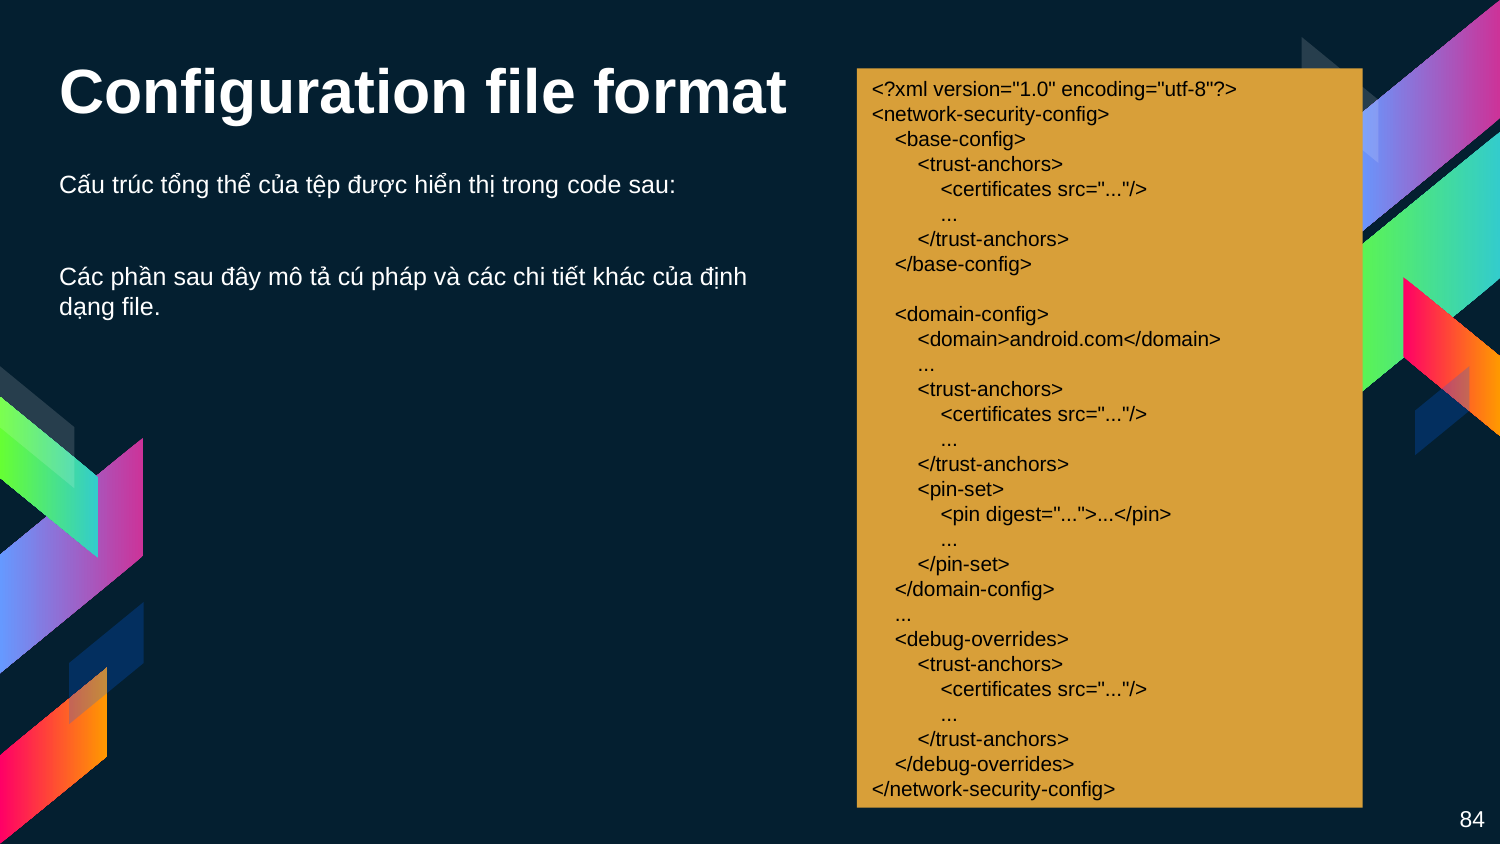

Configuration file format
<?xml version="1.0" encoding="utf-8"?>
<network-security-config>
    <base-config>
        <trust-anchors>
            <certificates src="..."/>
            ...
        </trust-anchors>
    </base-config>
    <domain-config>
        <domain>android.com</domain>
        ...
        <trust-anchors>
            <certificates src="..."/>
            ...
        </trust-anchors>
        <pin-set>
            <pin digest="...">...</pin>
            ...
        </pin-set>
    </domain-config>
    ...
    <debug-overrides>
        <trust-anchors>
            <certificates src="..."/>
            ...
        </trust-anchors>
    </debug-overrides>
</network-security-config>
Cấu trúc tổng thể của tệp được hiển thị trong code sau:
Các phần sau đây mô tả cú pháp và các chi tiết khác của định dạng file.
84